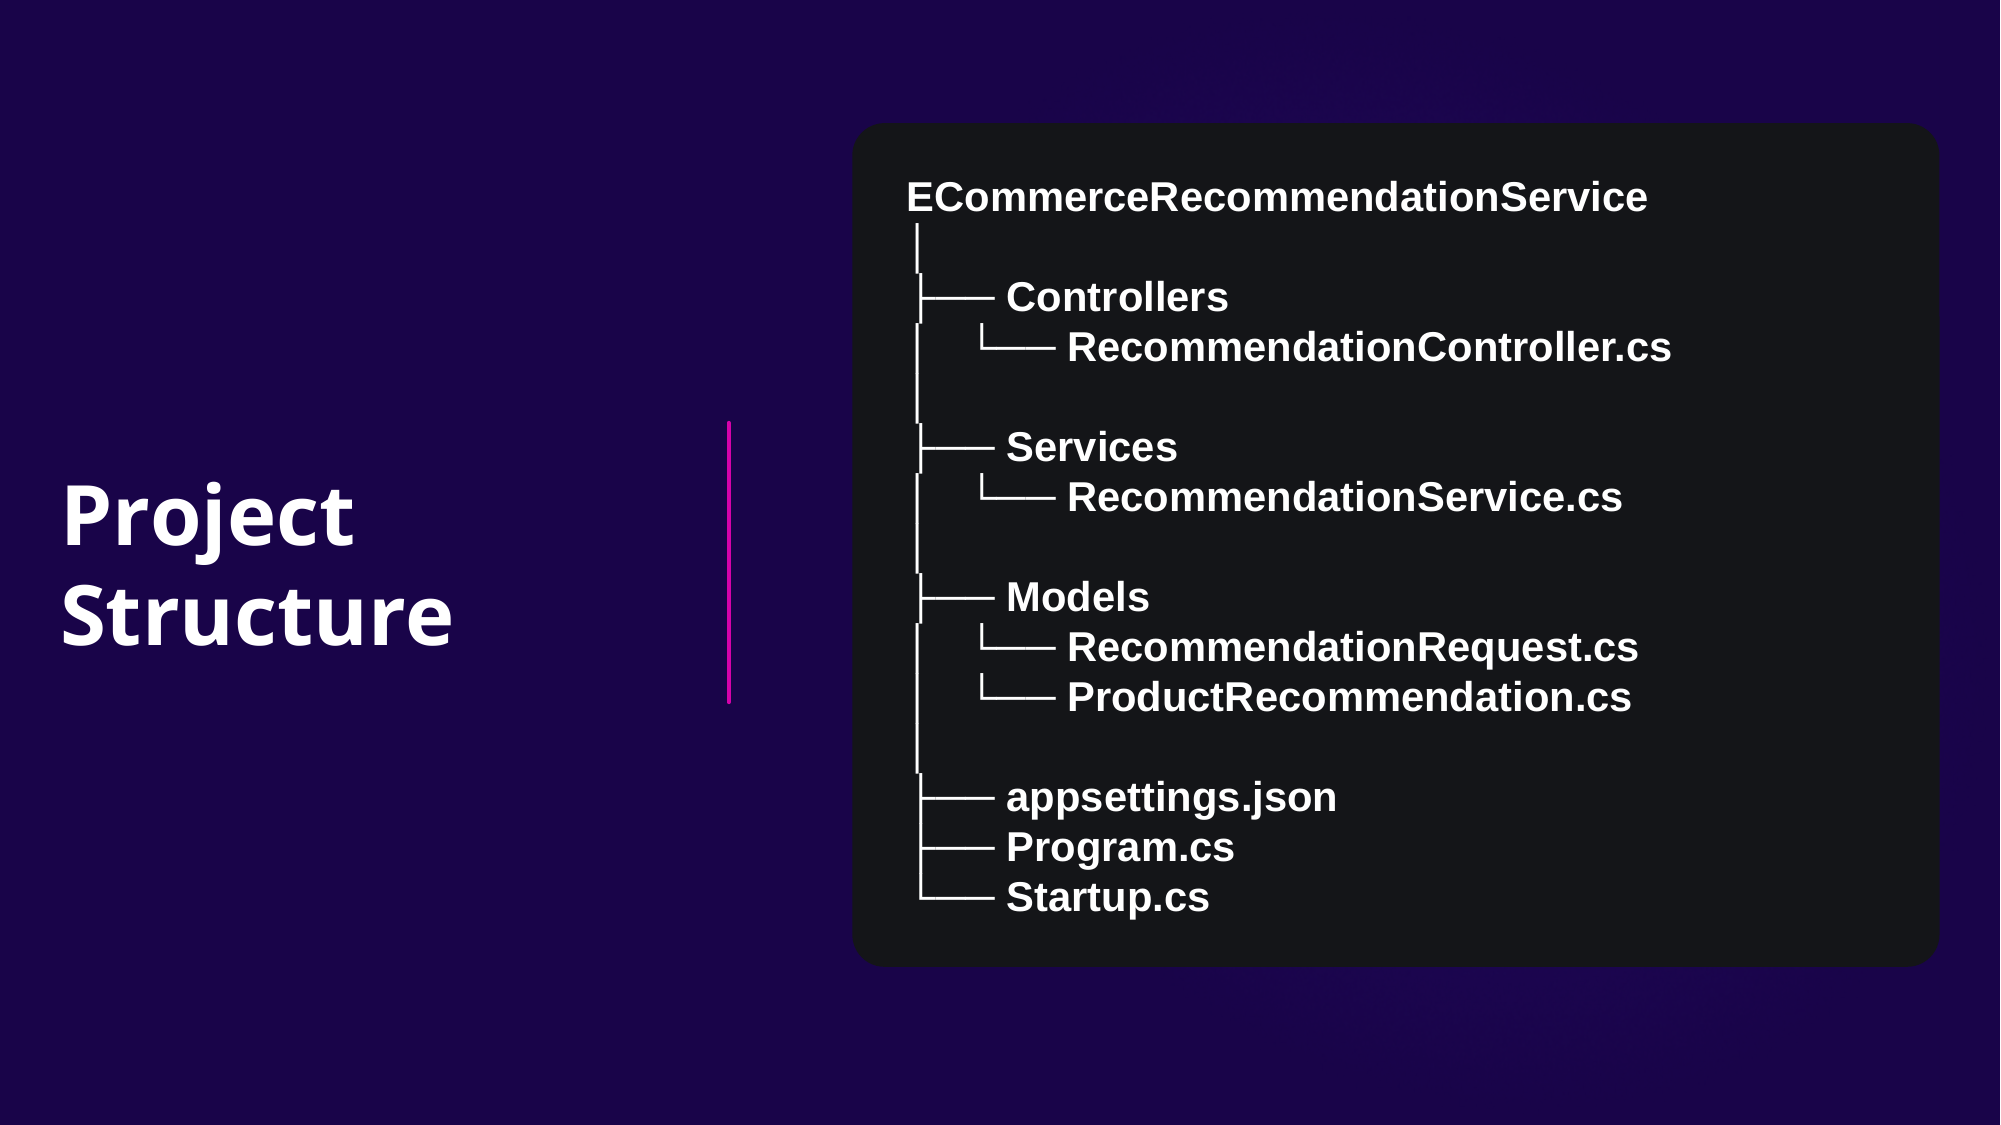

ECommerceRecommendationService
│
├── Controllers
│   └── RecommendationController.cs
│
├── Services
│   └── RecommendationService.cs
│
├── Models
│   └── RecommendationRequest.cs
│   └── ProductRecommendation.cs
│
├── appsettings.json
├── Program.cs
└── Startup.cs
# Project Structure